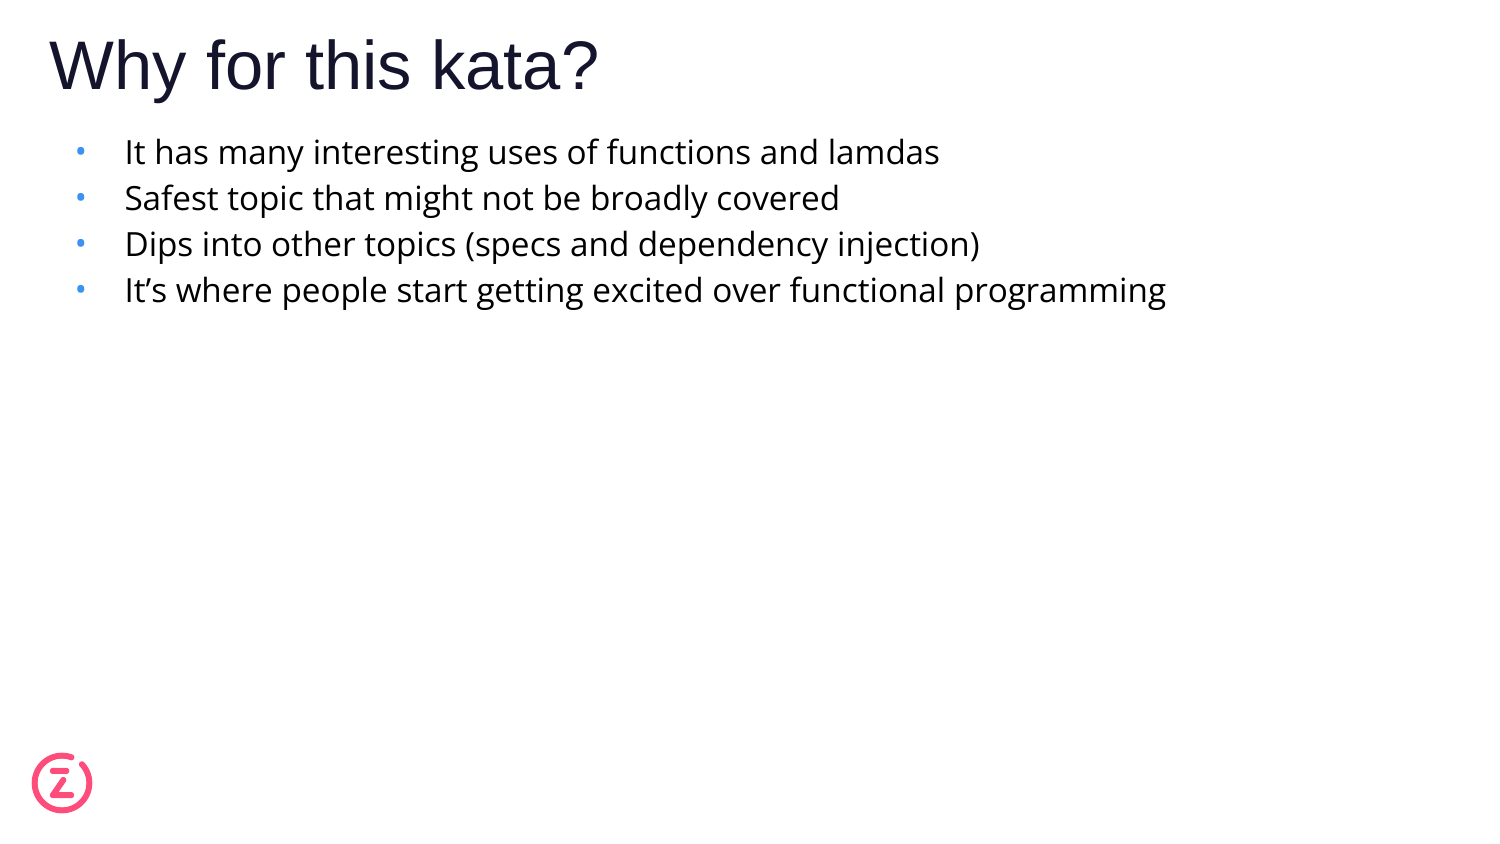

# Why for this kata?
It has many interesting uses of functions and lamdas
Safest topic that might not be broadly covered
Dips into other topics (specs and dependency injection)
It’s where people start getting excited over functional programming